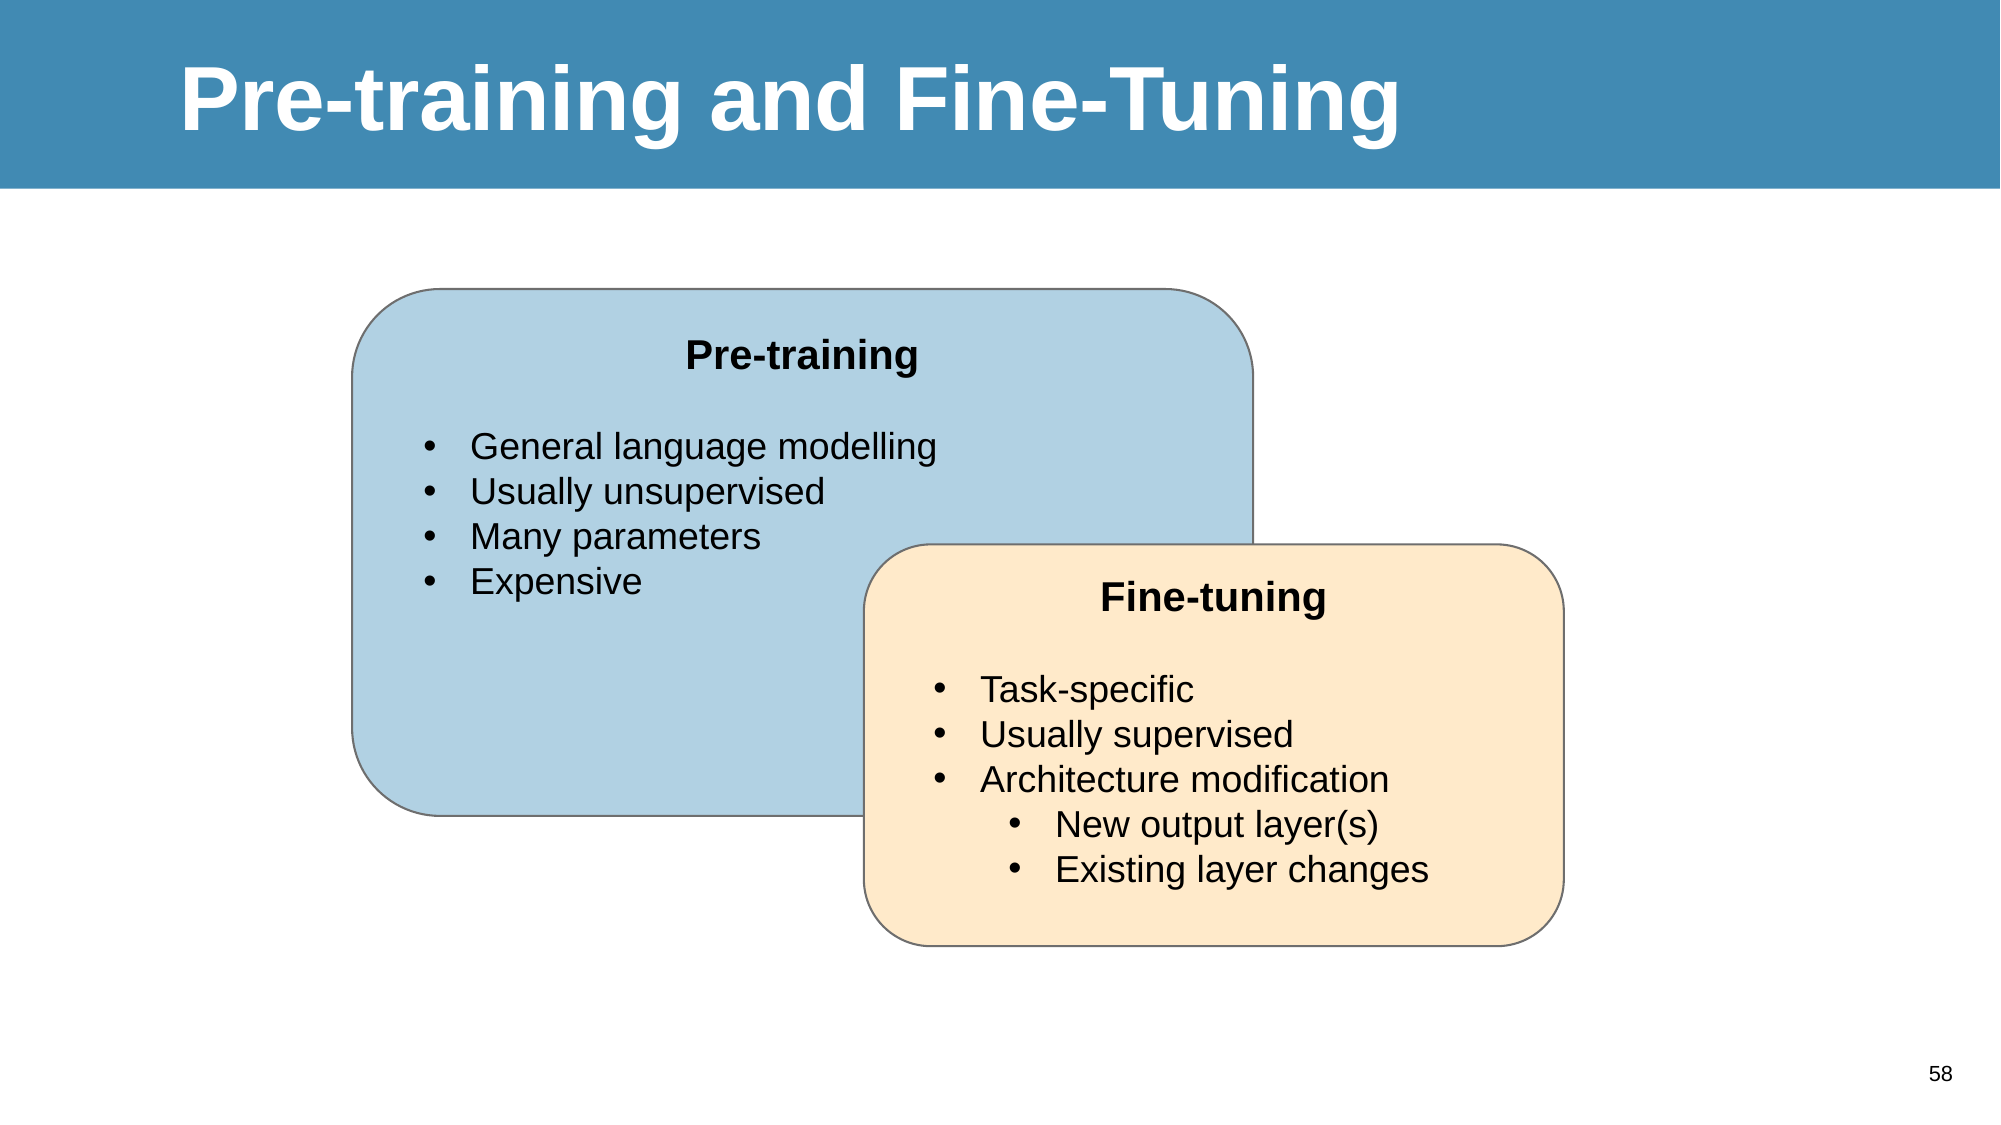

# Pre-training and Fine-Tuning

Pre-training

General language modelling
Usually unsupervised
Many parameters
Expensive

Fine-tuning

Task-specific
Usually supervised
Architecture modification
New output layer(s)
Existing layer changes

58